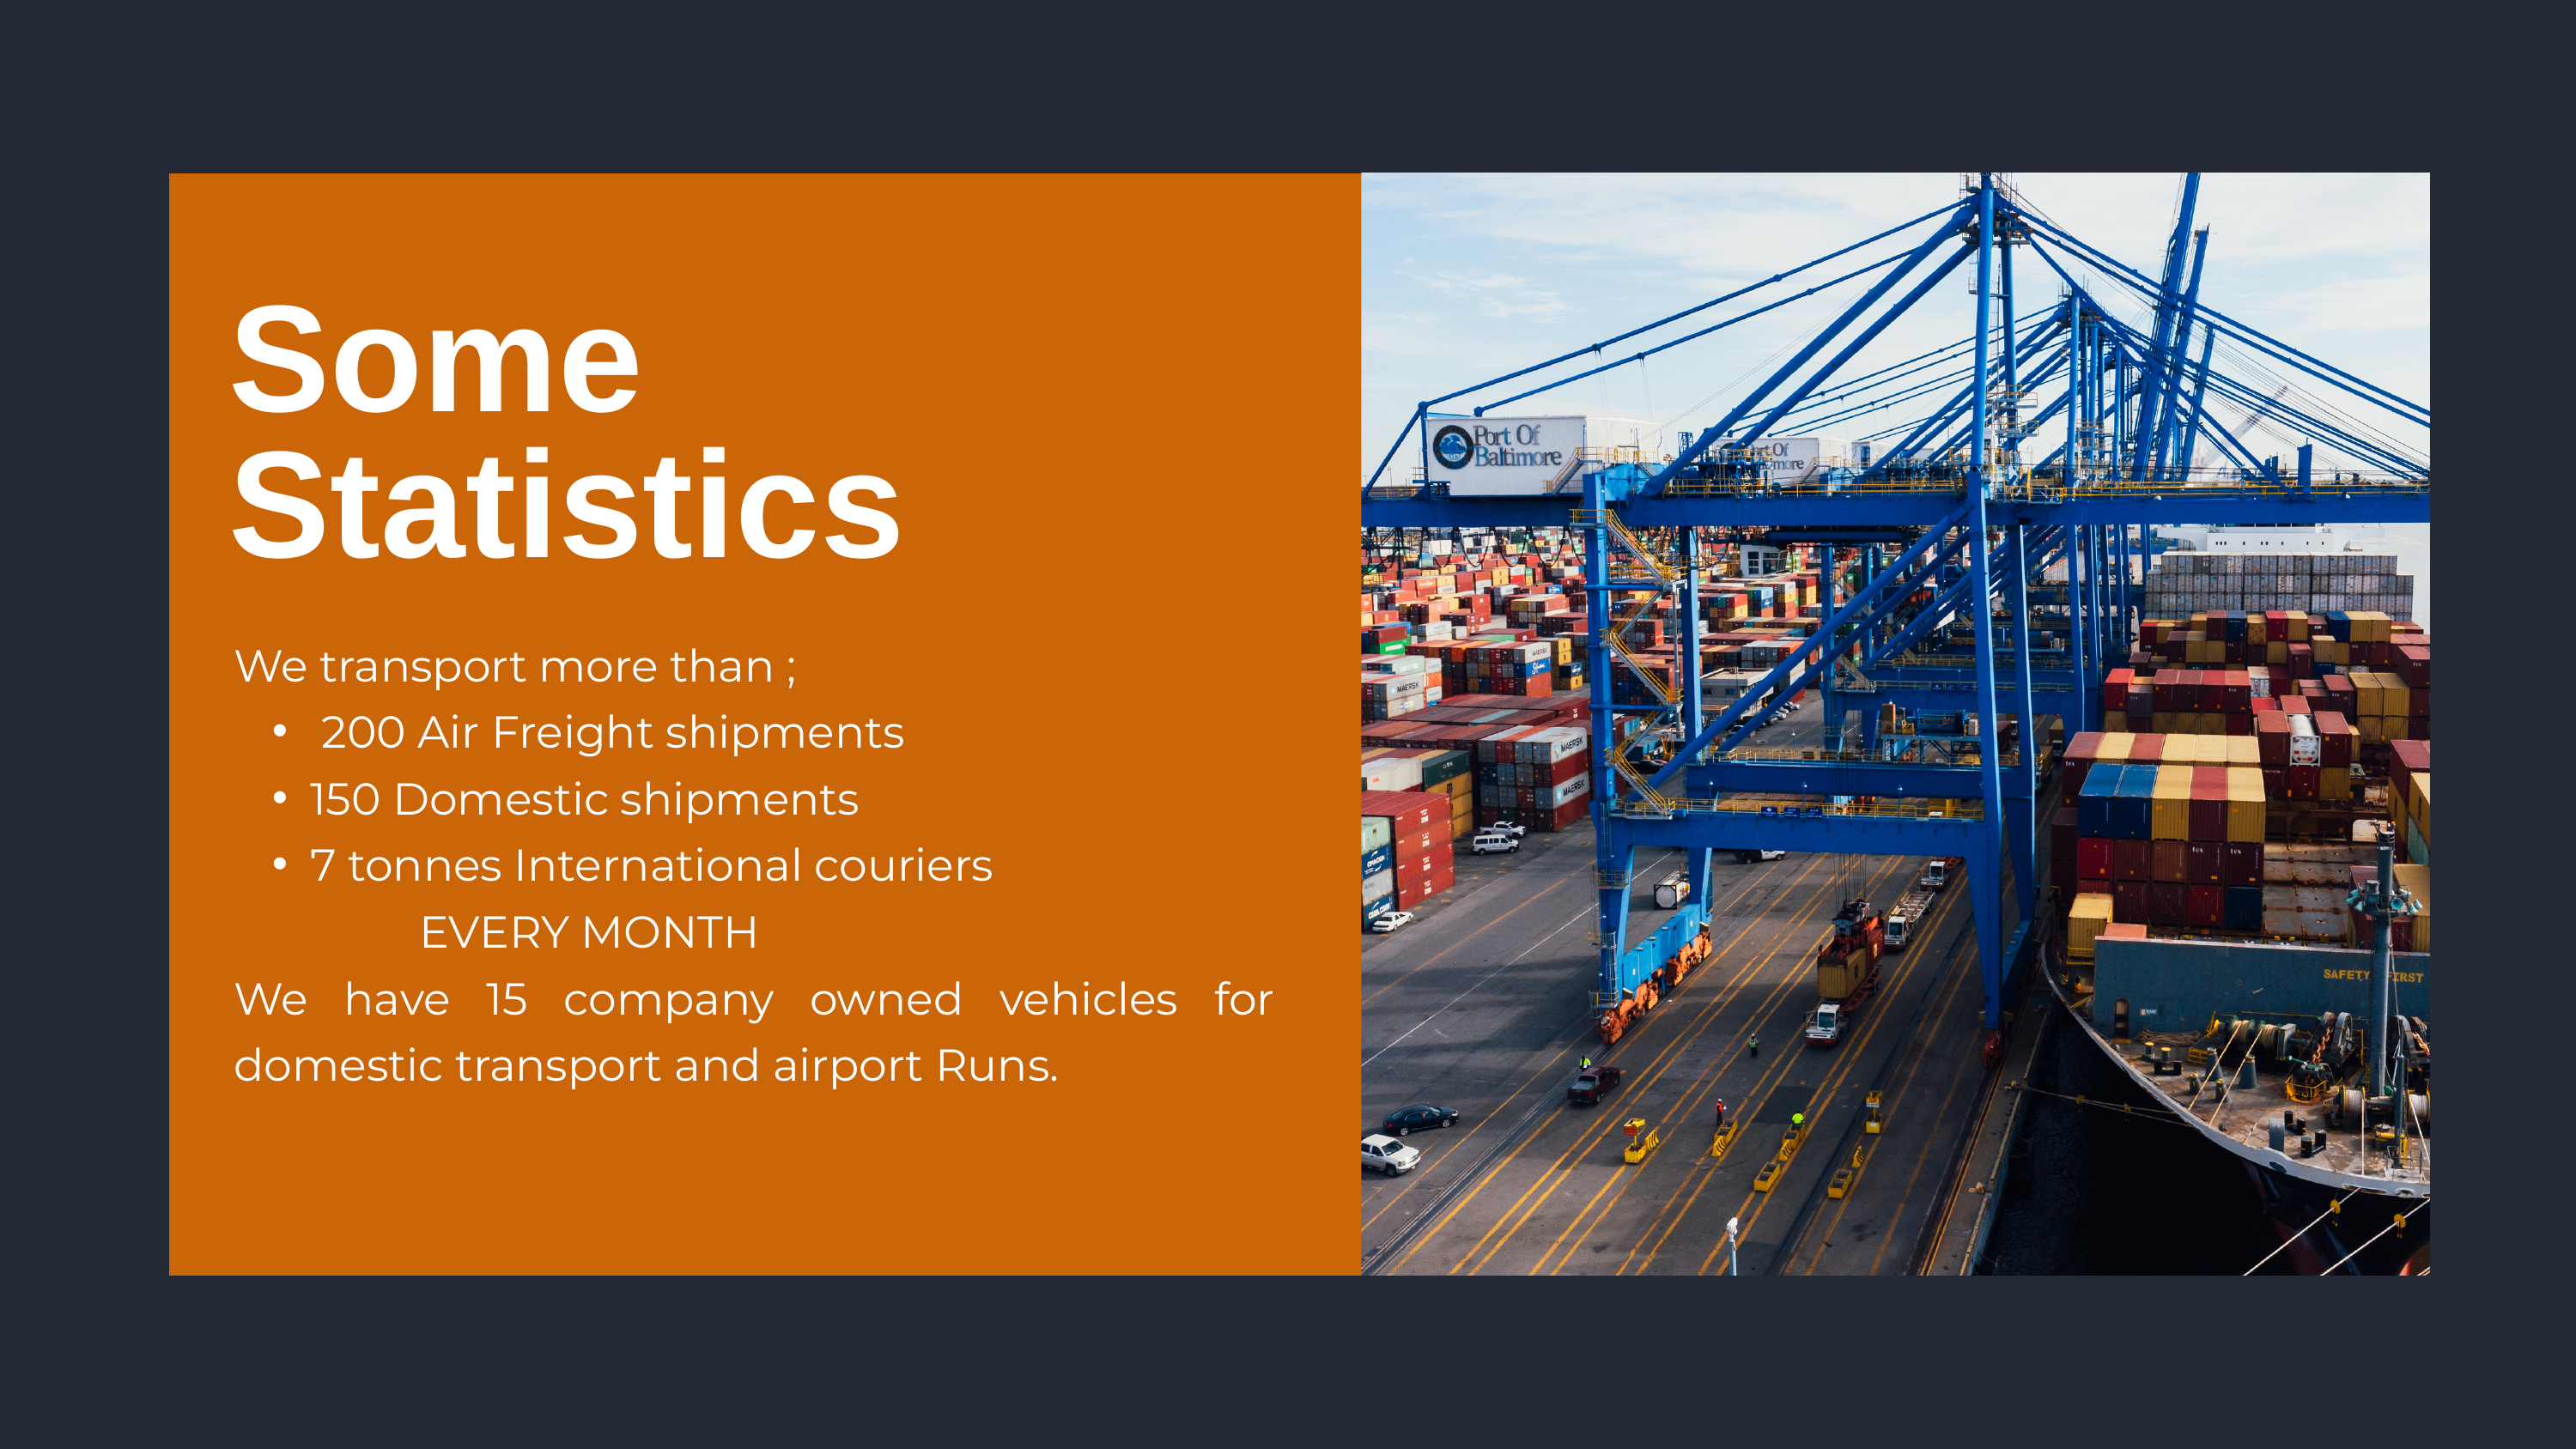

Some
Statistics
We transport more than ;
 200 Air Freight shipments
150 Domestic shipments
7 tonnes International couriers
                EVERY MONTH
We have 15 company owned vehicles for domestic transport and airport Runs.